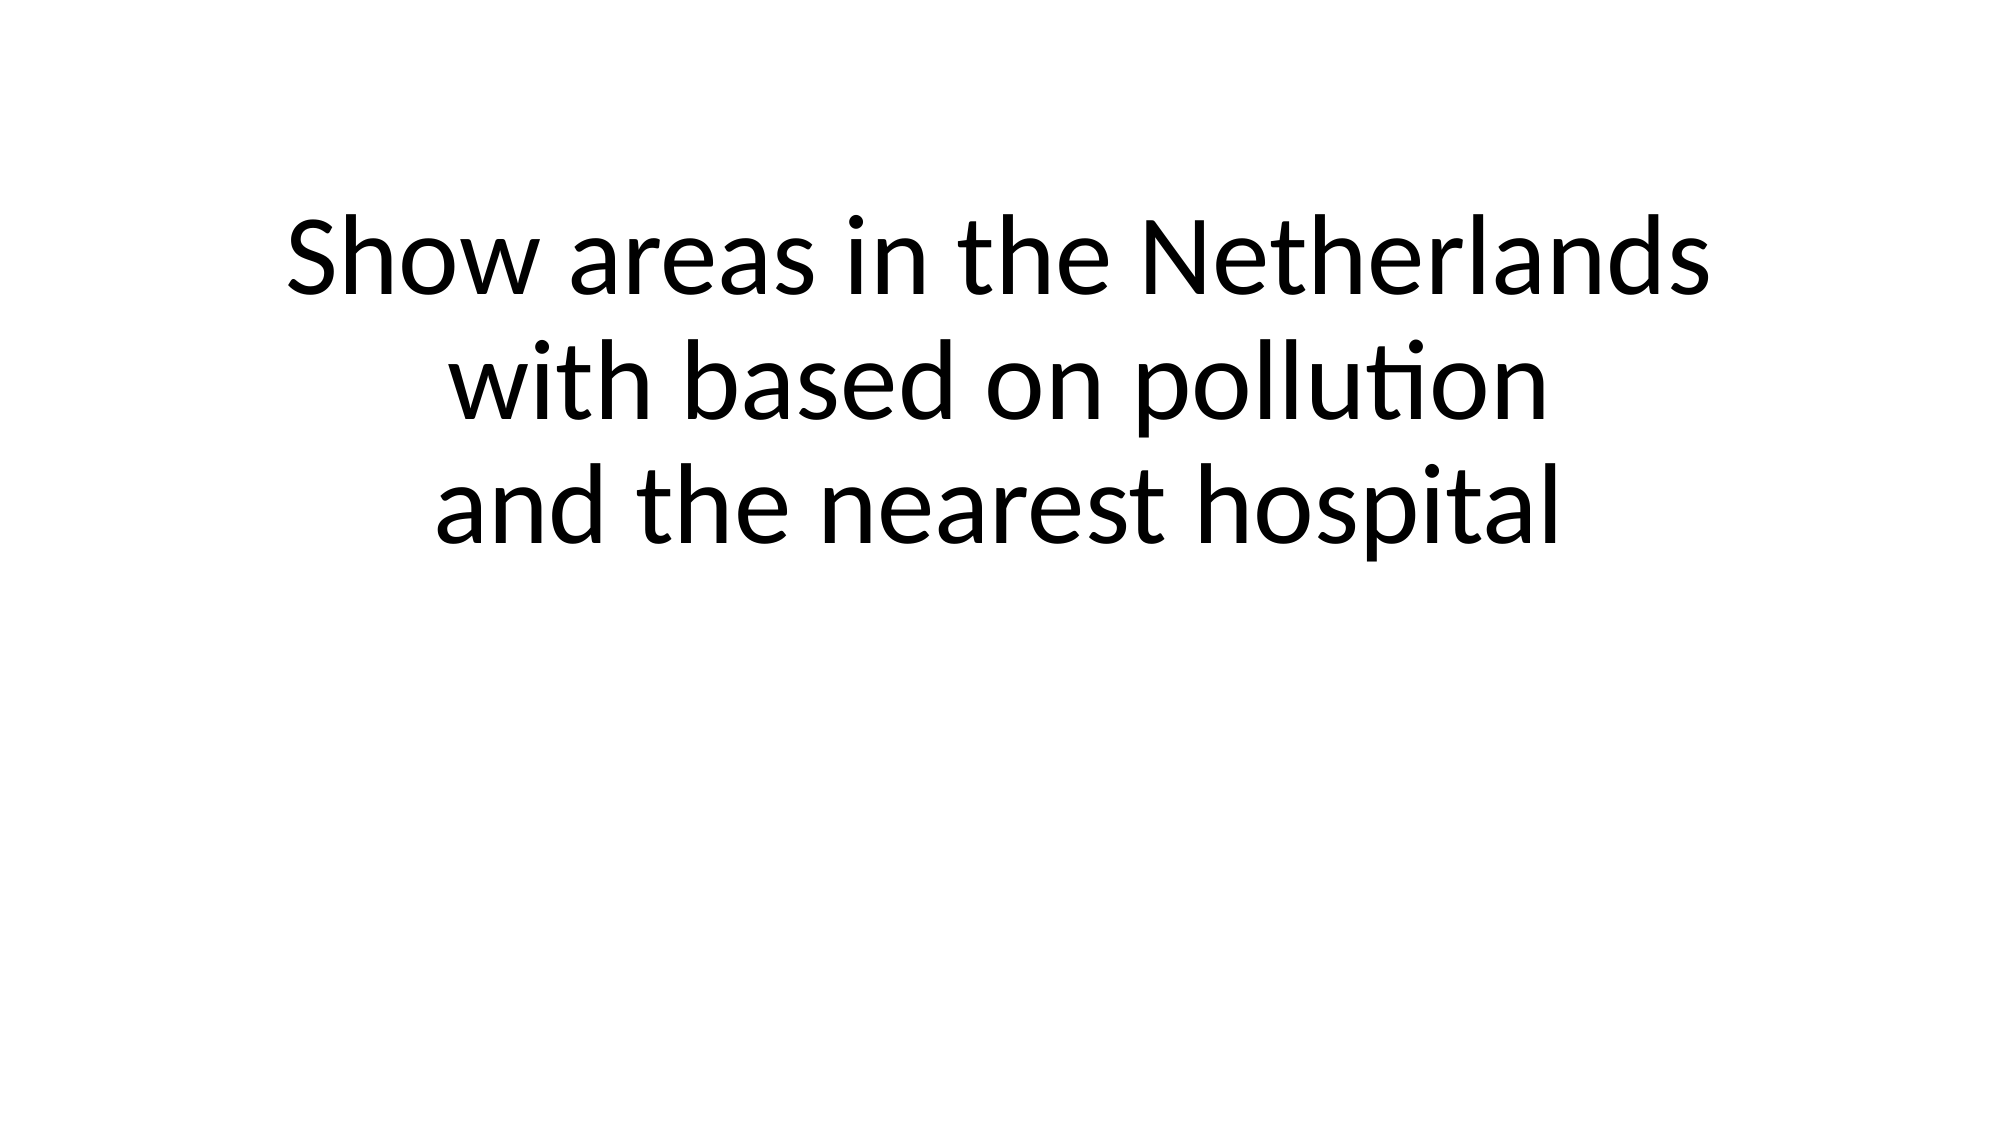

# Show areas in the Netherlands with based on pollution and the nearest hospital